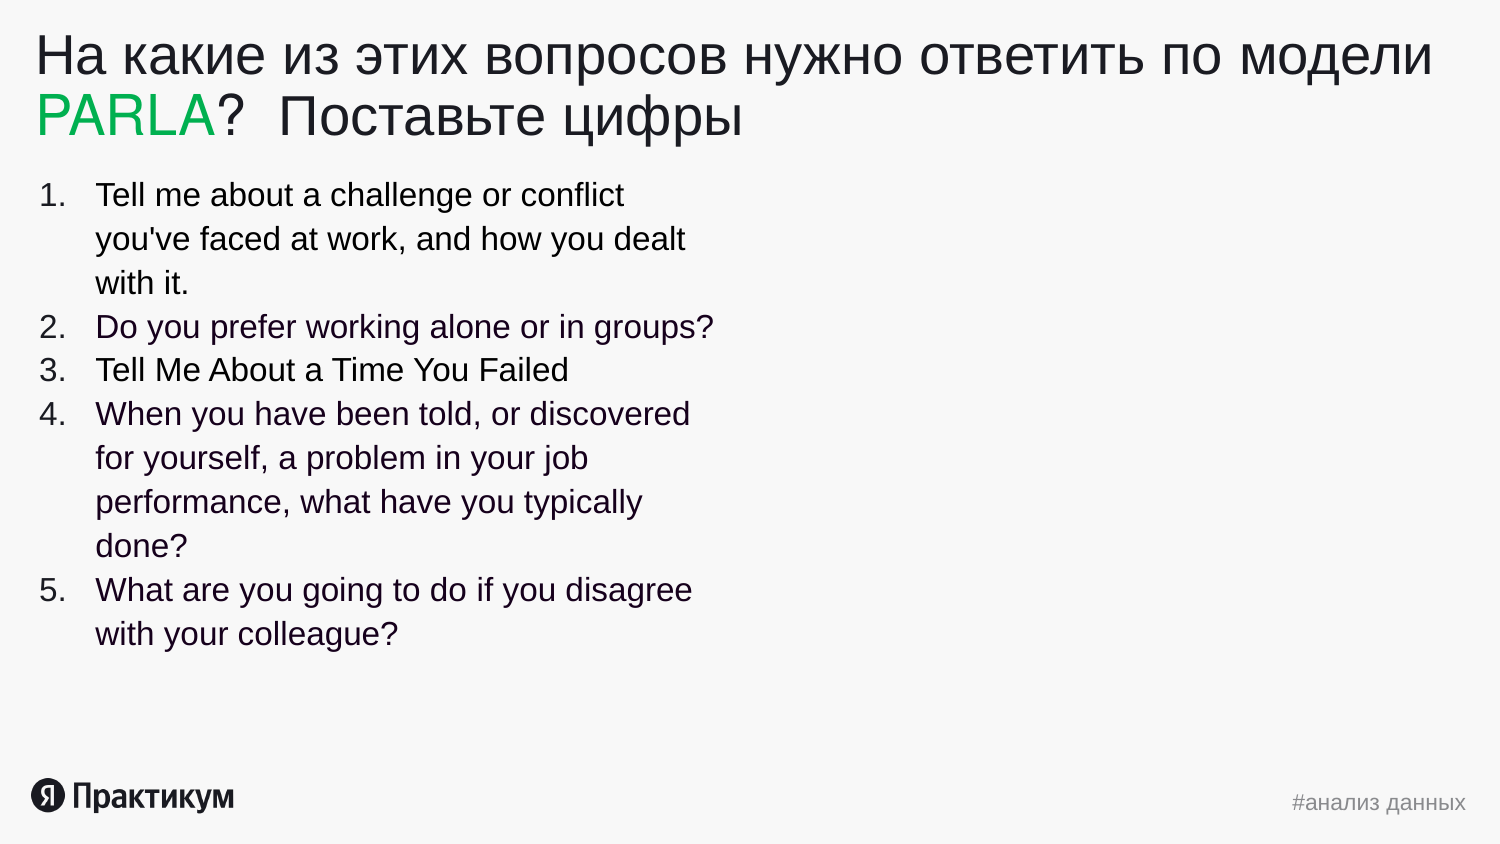

# На какие из этих вопросов нужно ответить по модели PARLA?  Поставьте цифры

Tell me about a challenge or conflict you've faced at work, and how you dealt with it.
Do you prefer working alone or in groups?
Tell Me About a Time You Failed
When you have been told, or discovered for yourself, a problem in your job performance, what have you typically done?
What are you going to do if you disagree with your colleague?